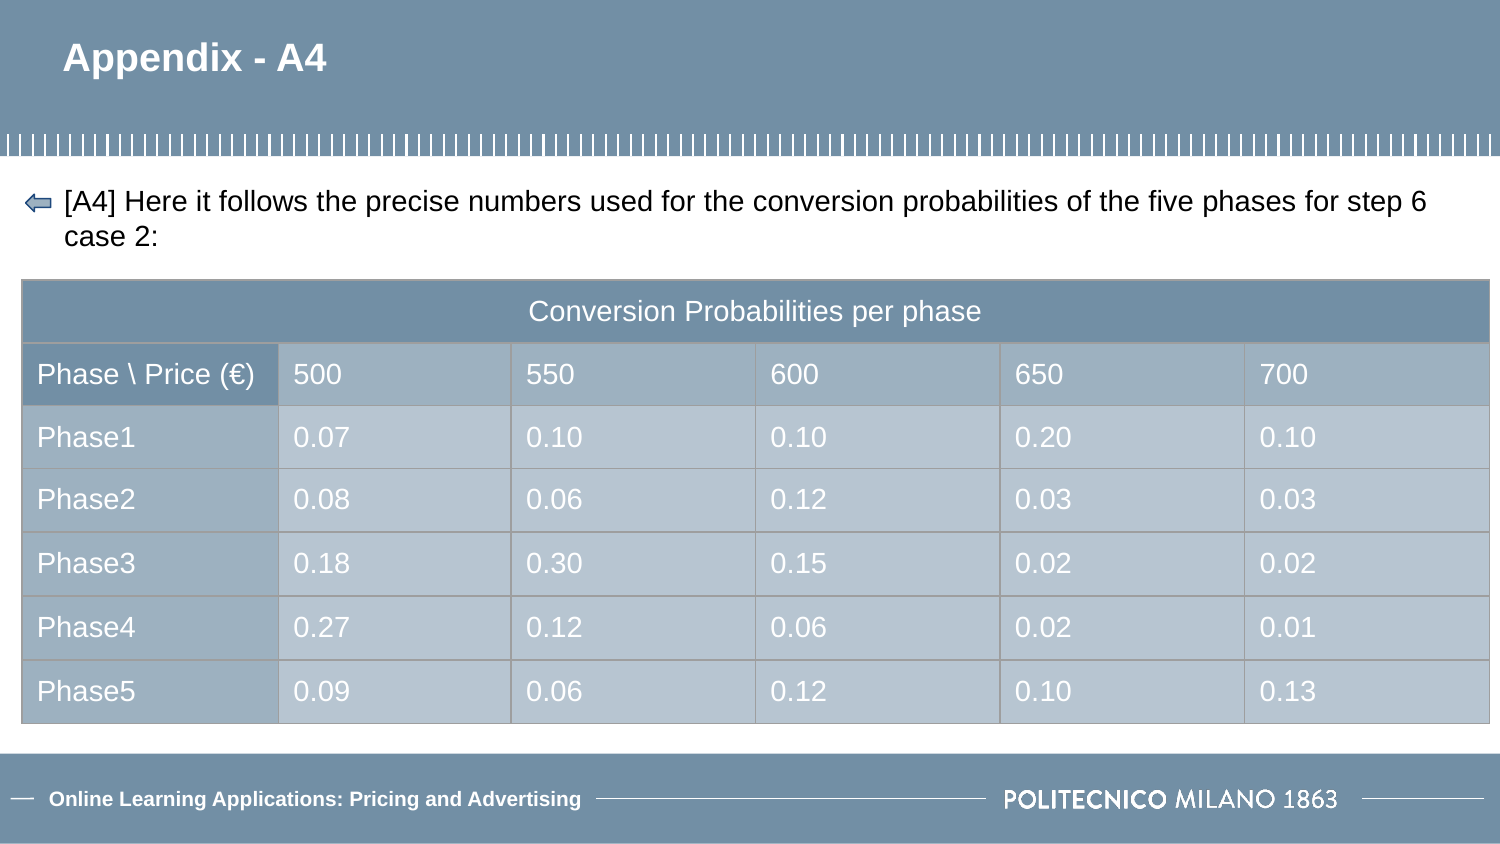

# Appendix - A4
[A4] Here it follows the precise numbers used for the conversion probabilities of the five phases for step 6 case 2:

| Conversion Probabilities per phase |  |  |  |  |  |
| --- | --- | --- | --- | --- | --- |
| Phase \ Price (€) | 500 | 550 | 600 | 650 | 700 |
| Phase1 | 0.07 | 0.10 | 0.10 | 0.20 | 0.10 |
| Phase2 | 0.08 | 0.06 | 0.12 | 0.03 | 0.03 |
| Phase3 | 0.18 | 0.30 | 0.15 | 0.02 | 0.02 |
| Phase4 | 0.27 | 0.12 | 0.06 | 0.02 | 0.01 |
| Phase5 | 0.09 | 0.06 | 0.12 | 0.10 | 0.13 |